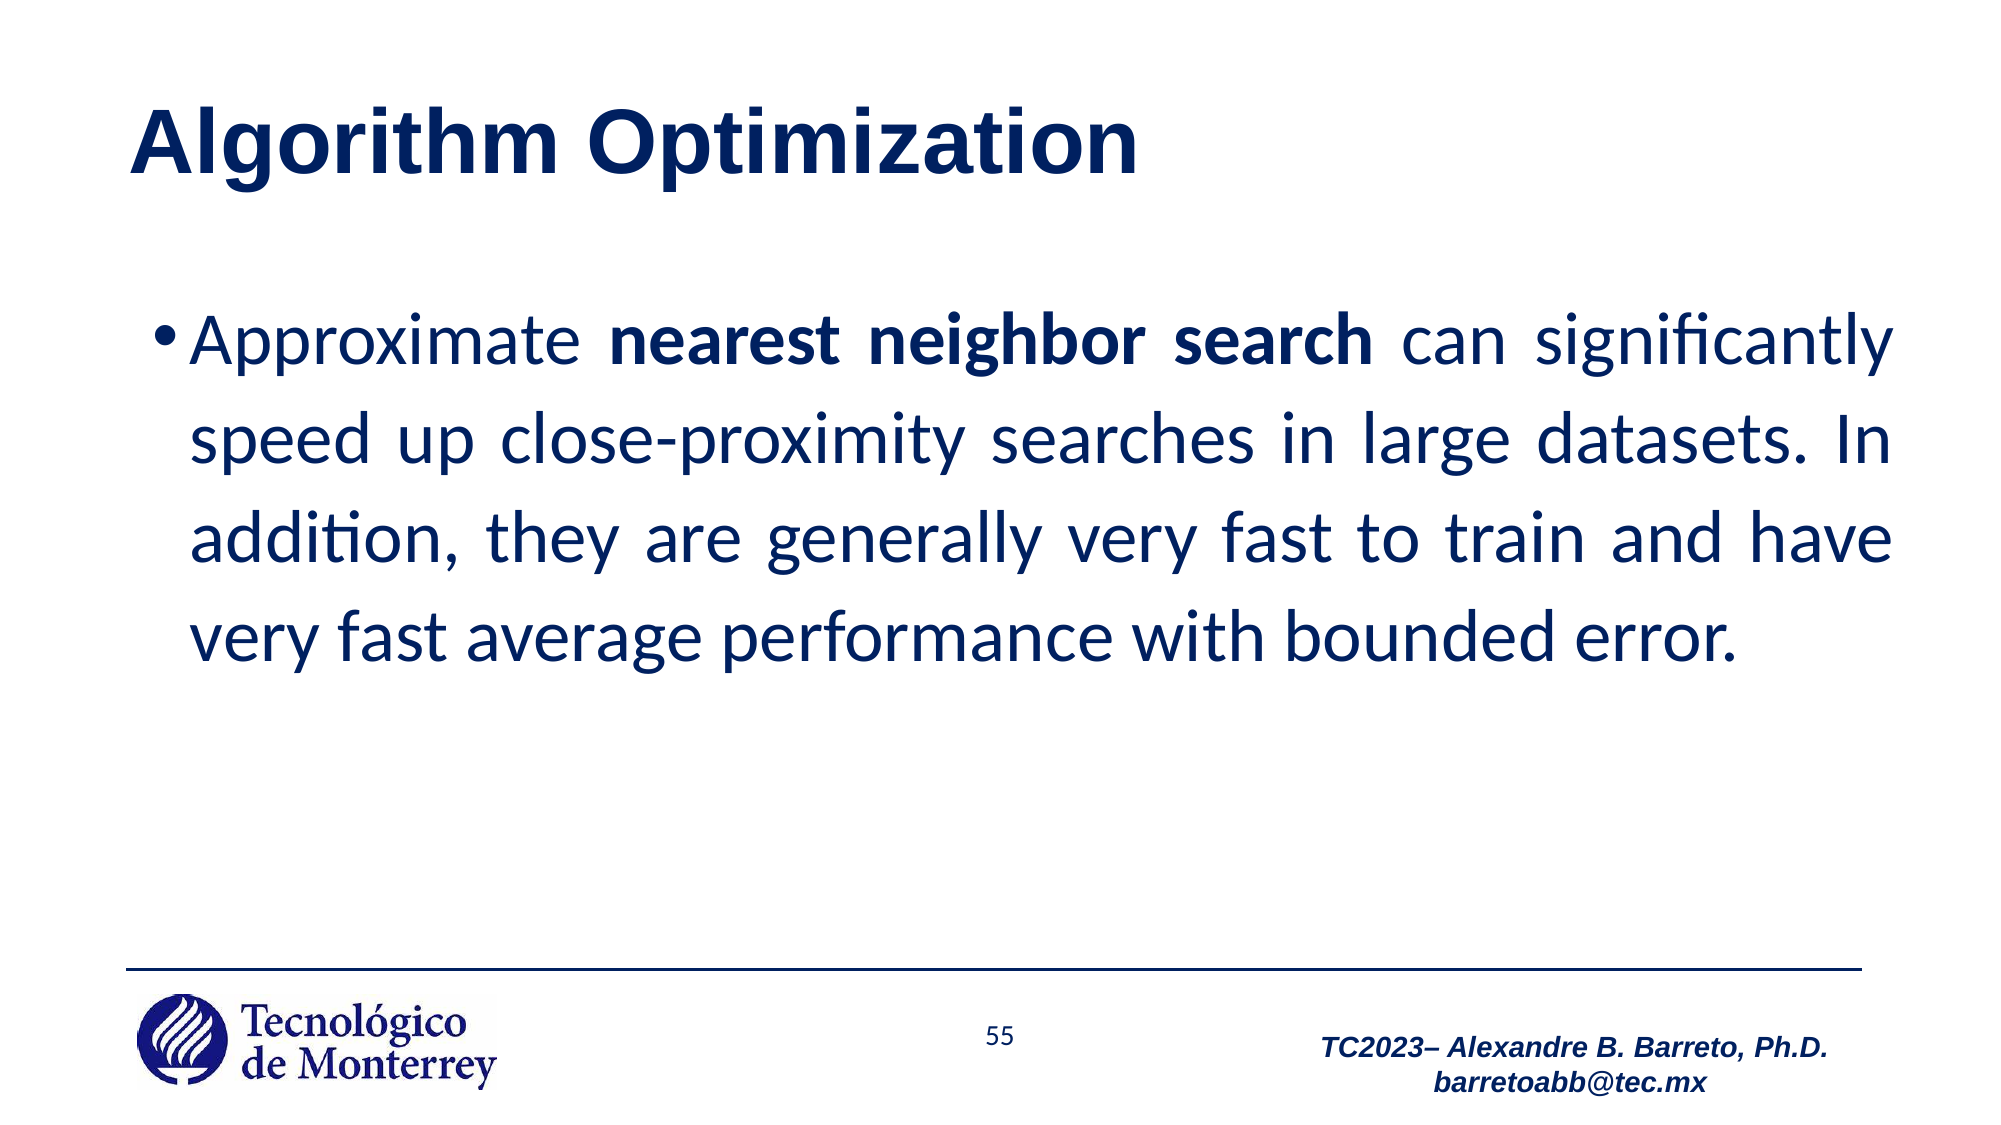

# Algorithm Optimization
Approximate nearest neighbor search can significantly speed up close-proximity searches in large datasets. In addition, they are generally very fast to train and have very fast average performance with bounded error.